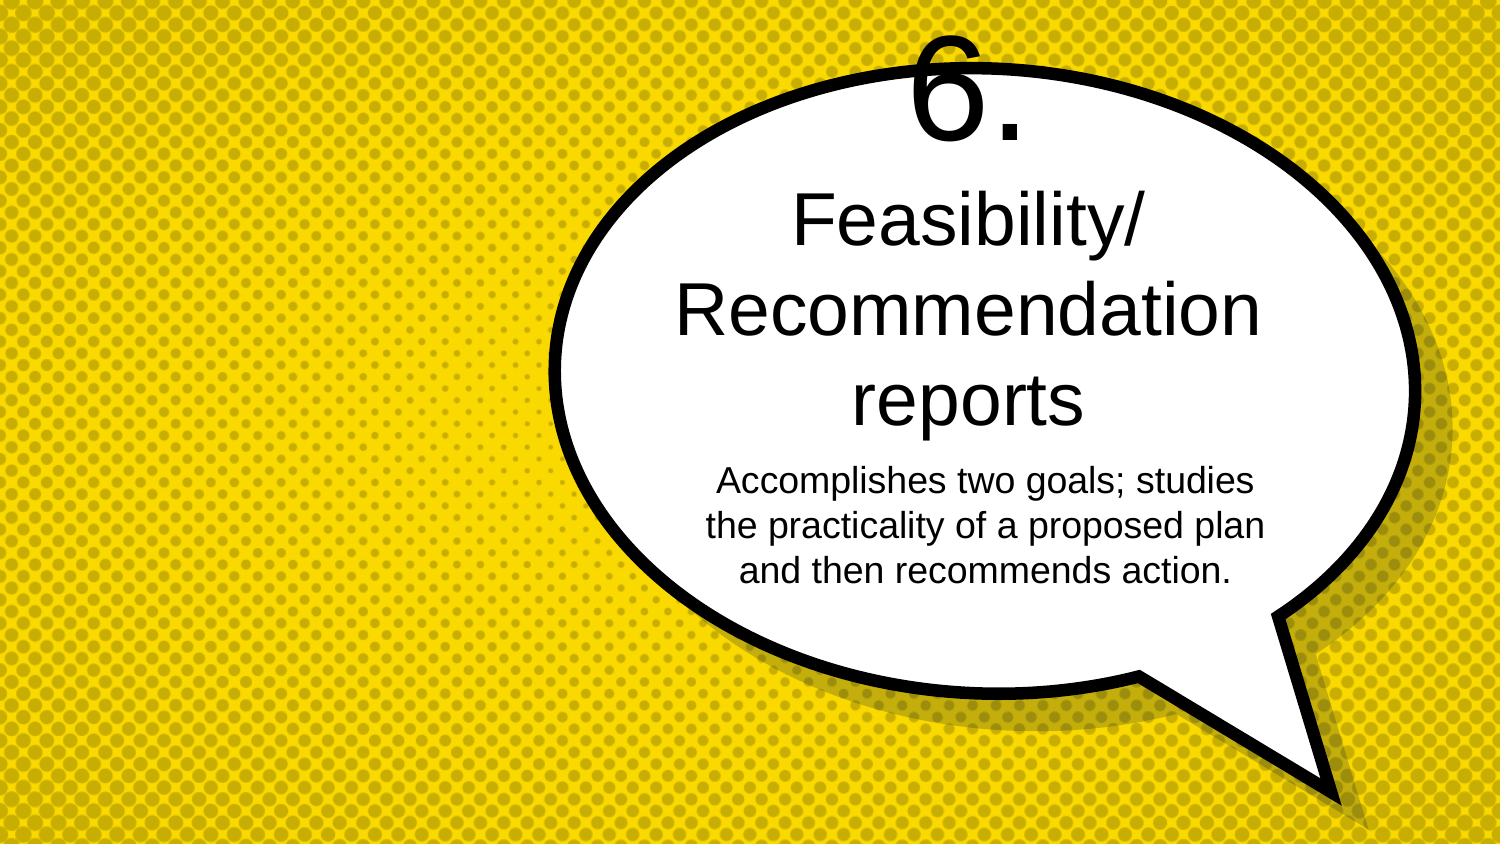

# 6.
Feasibility/Recommendation reports
Accomplishes two goals; studies the practicality of a proposed plan and then recommends action.